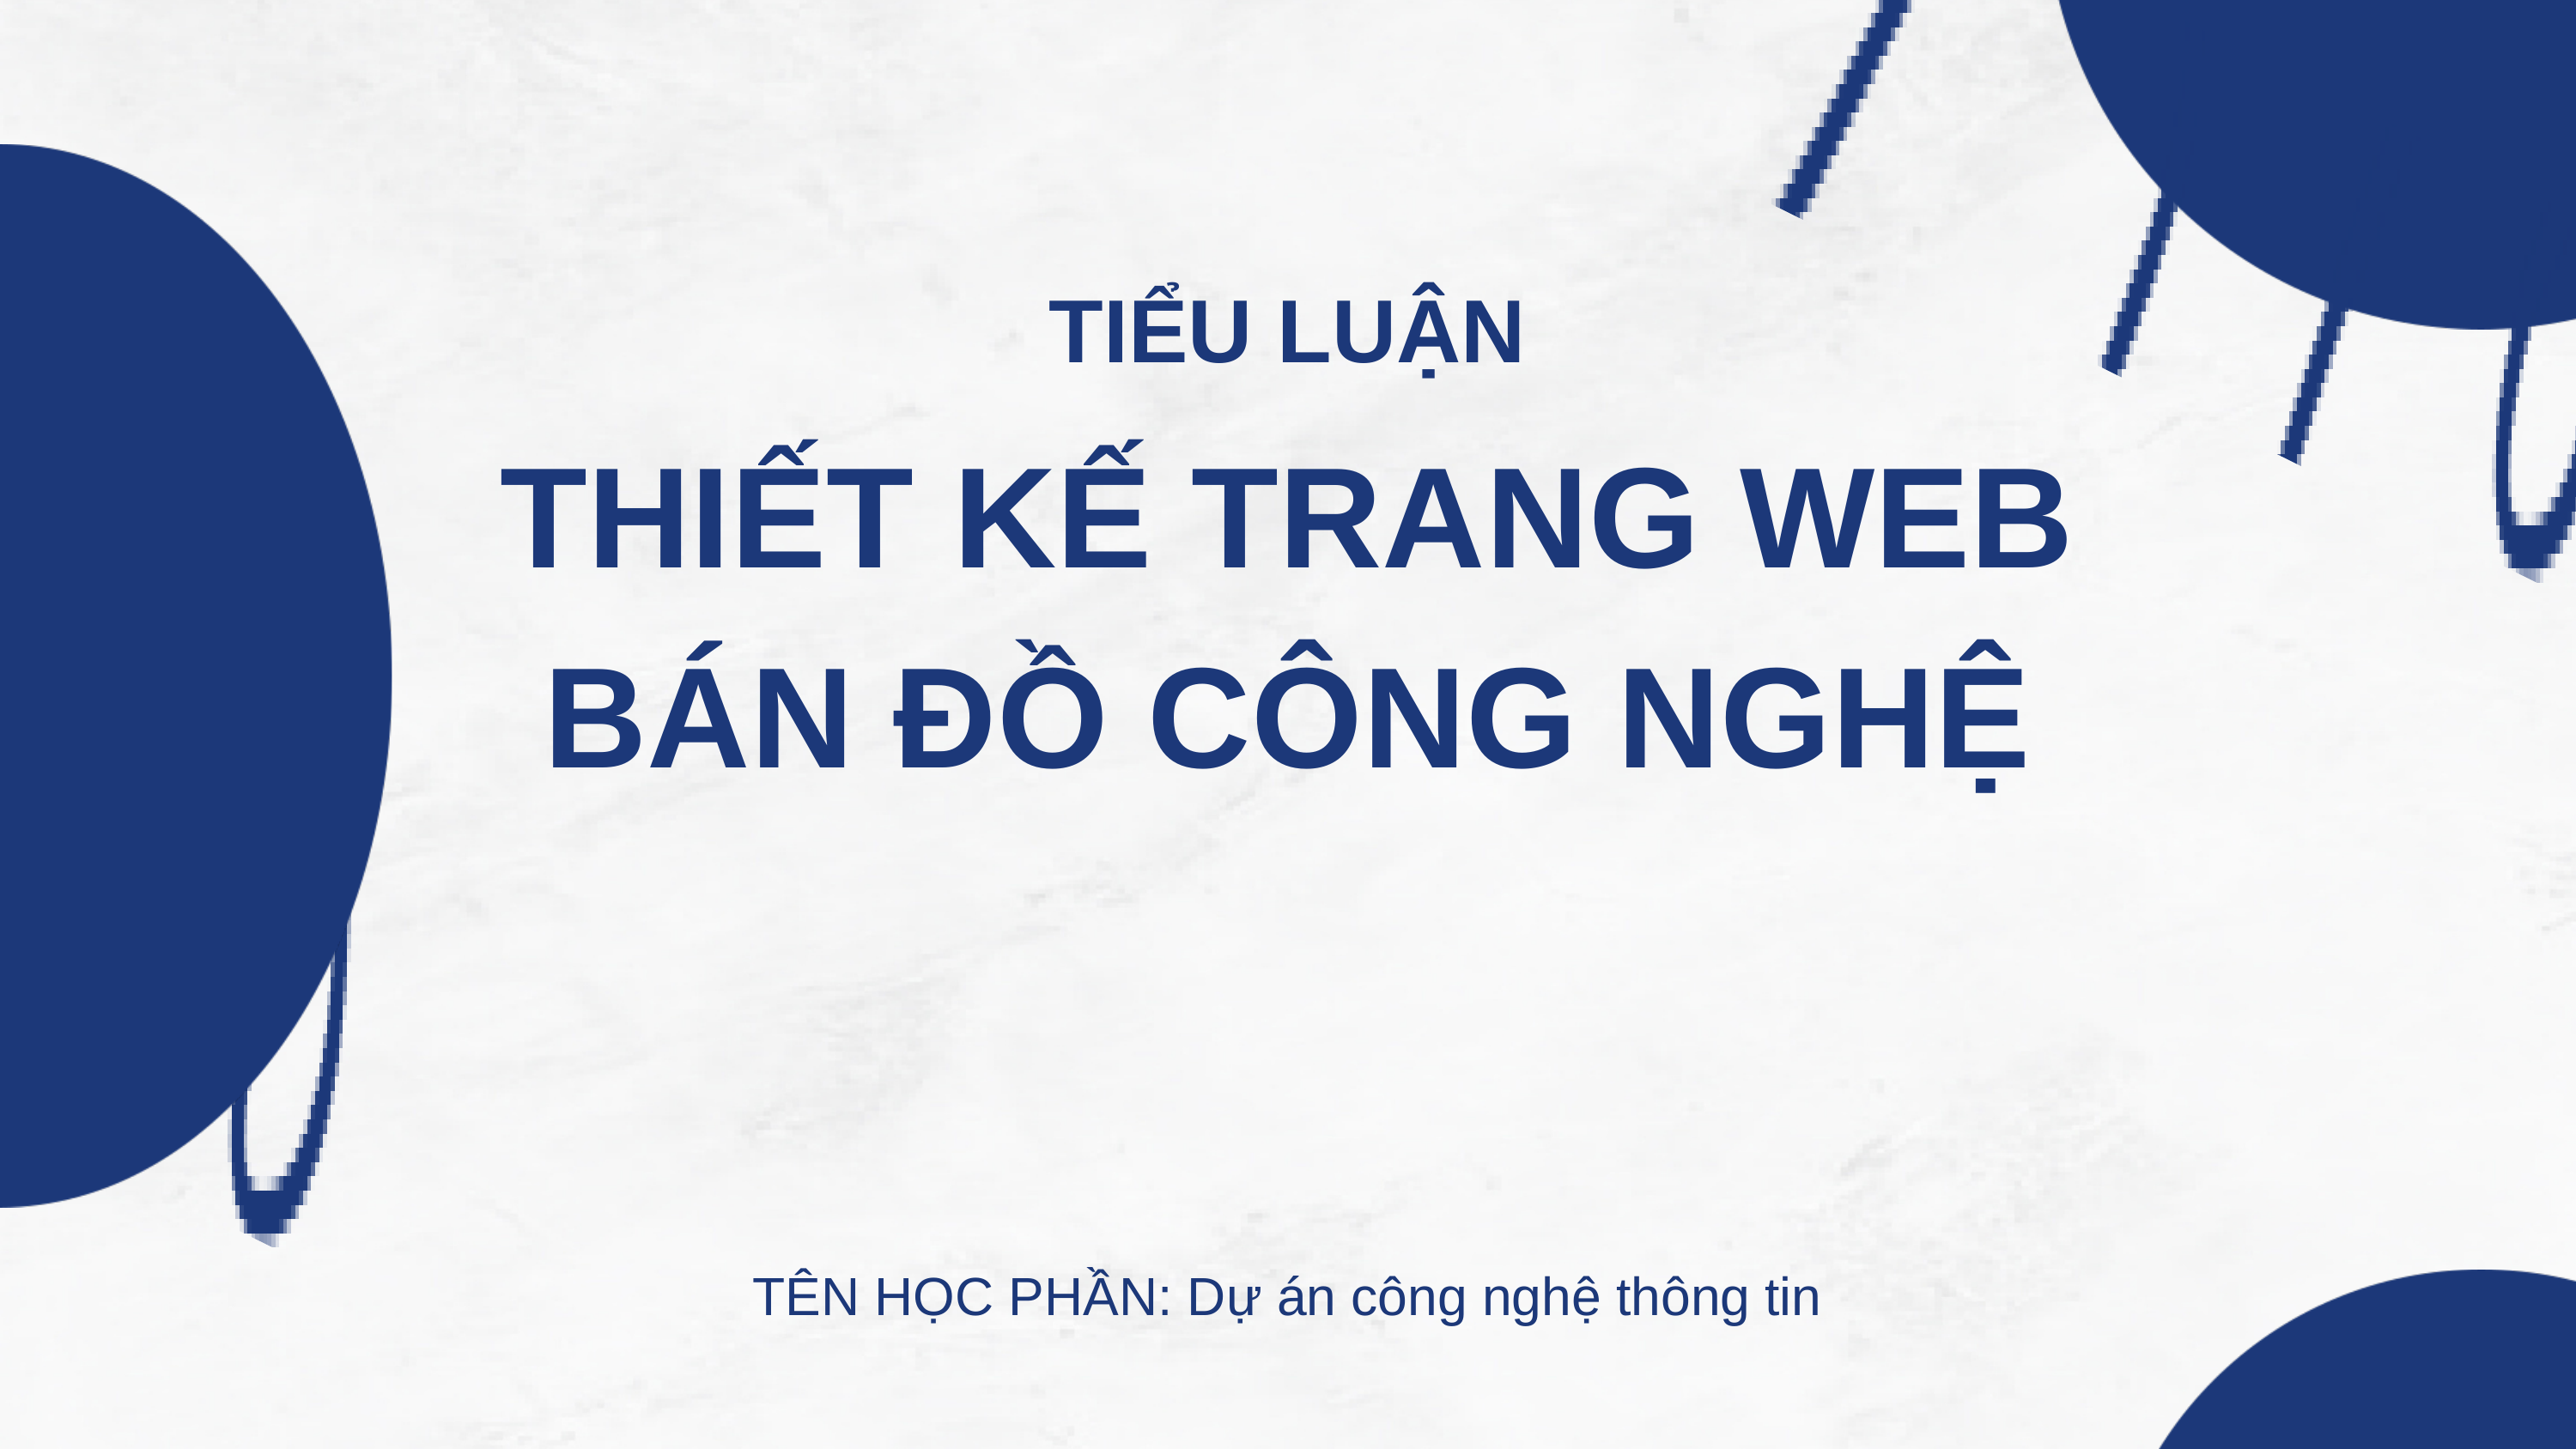

TIỂU LUẬN
THIẾT KẾ TRANG WEB BÁN ĐỒ CÔNG NGHỆ

TÊN HỌC PHẦN: Dự án công nghệ thông tin